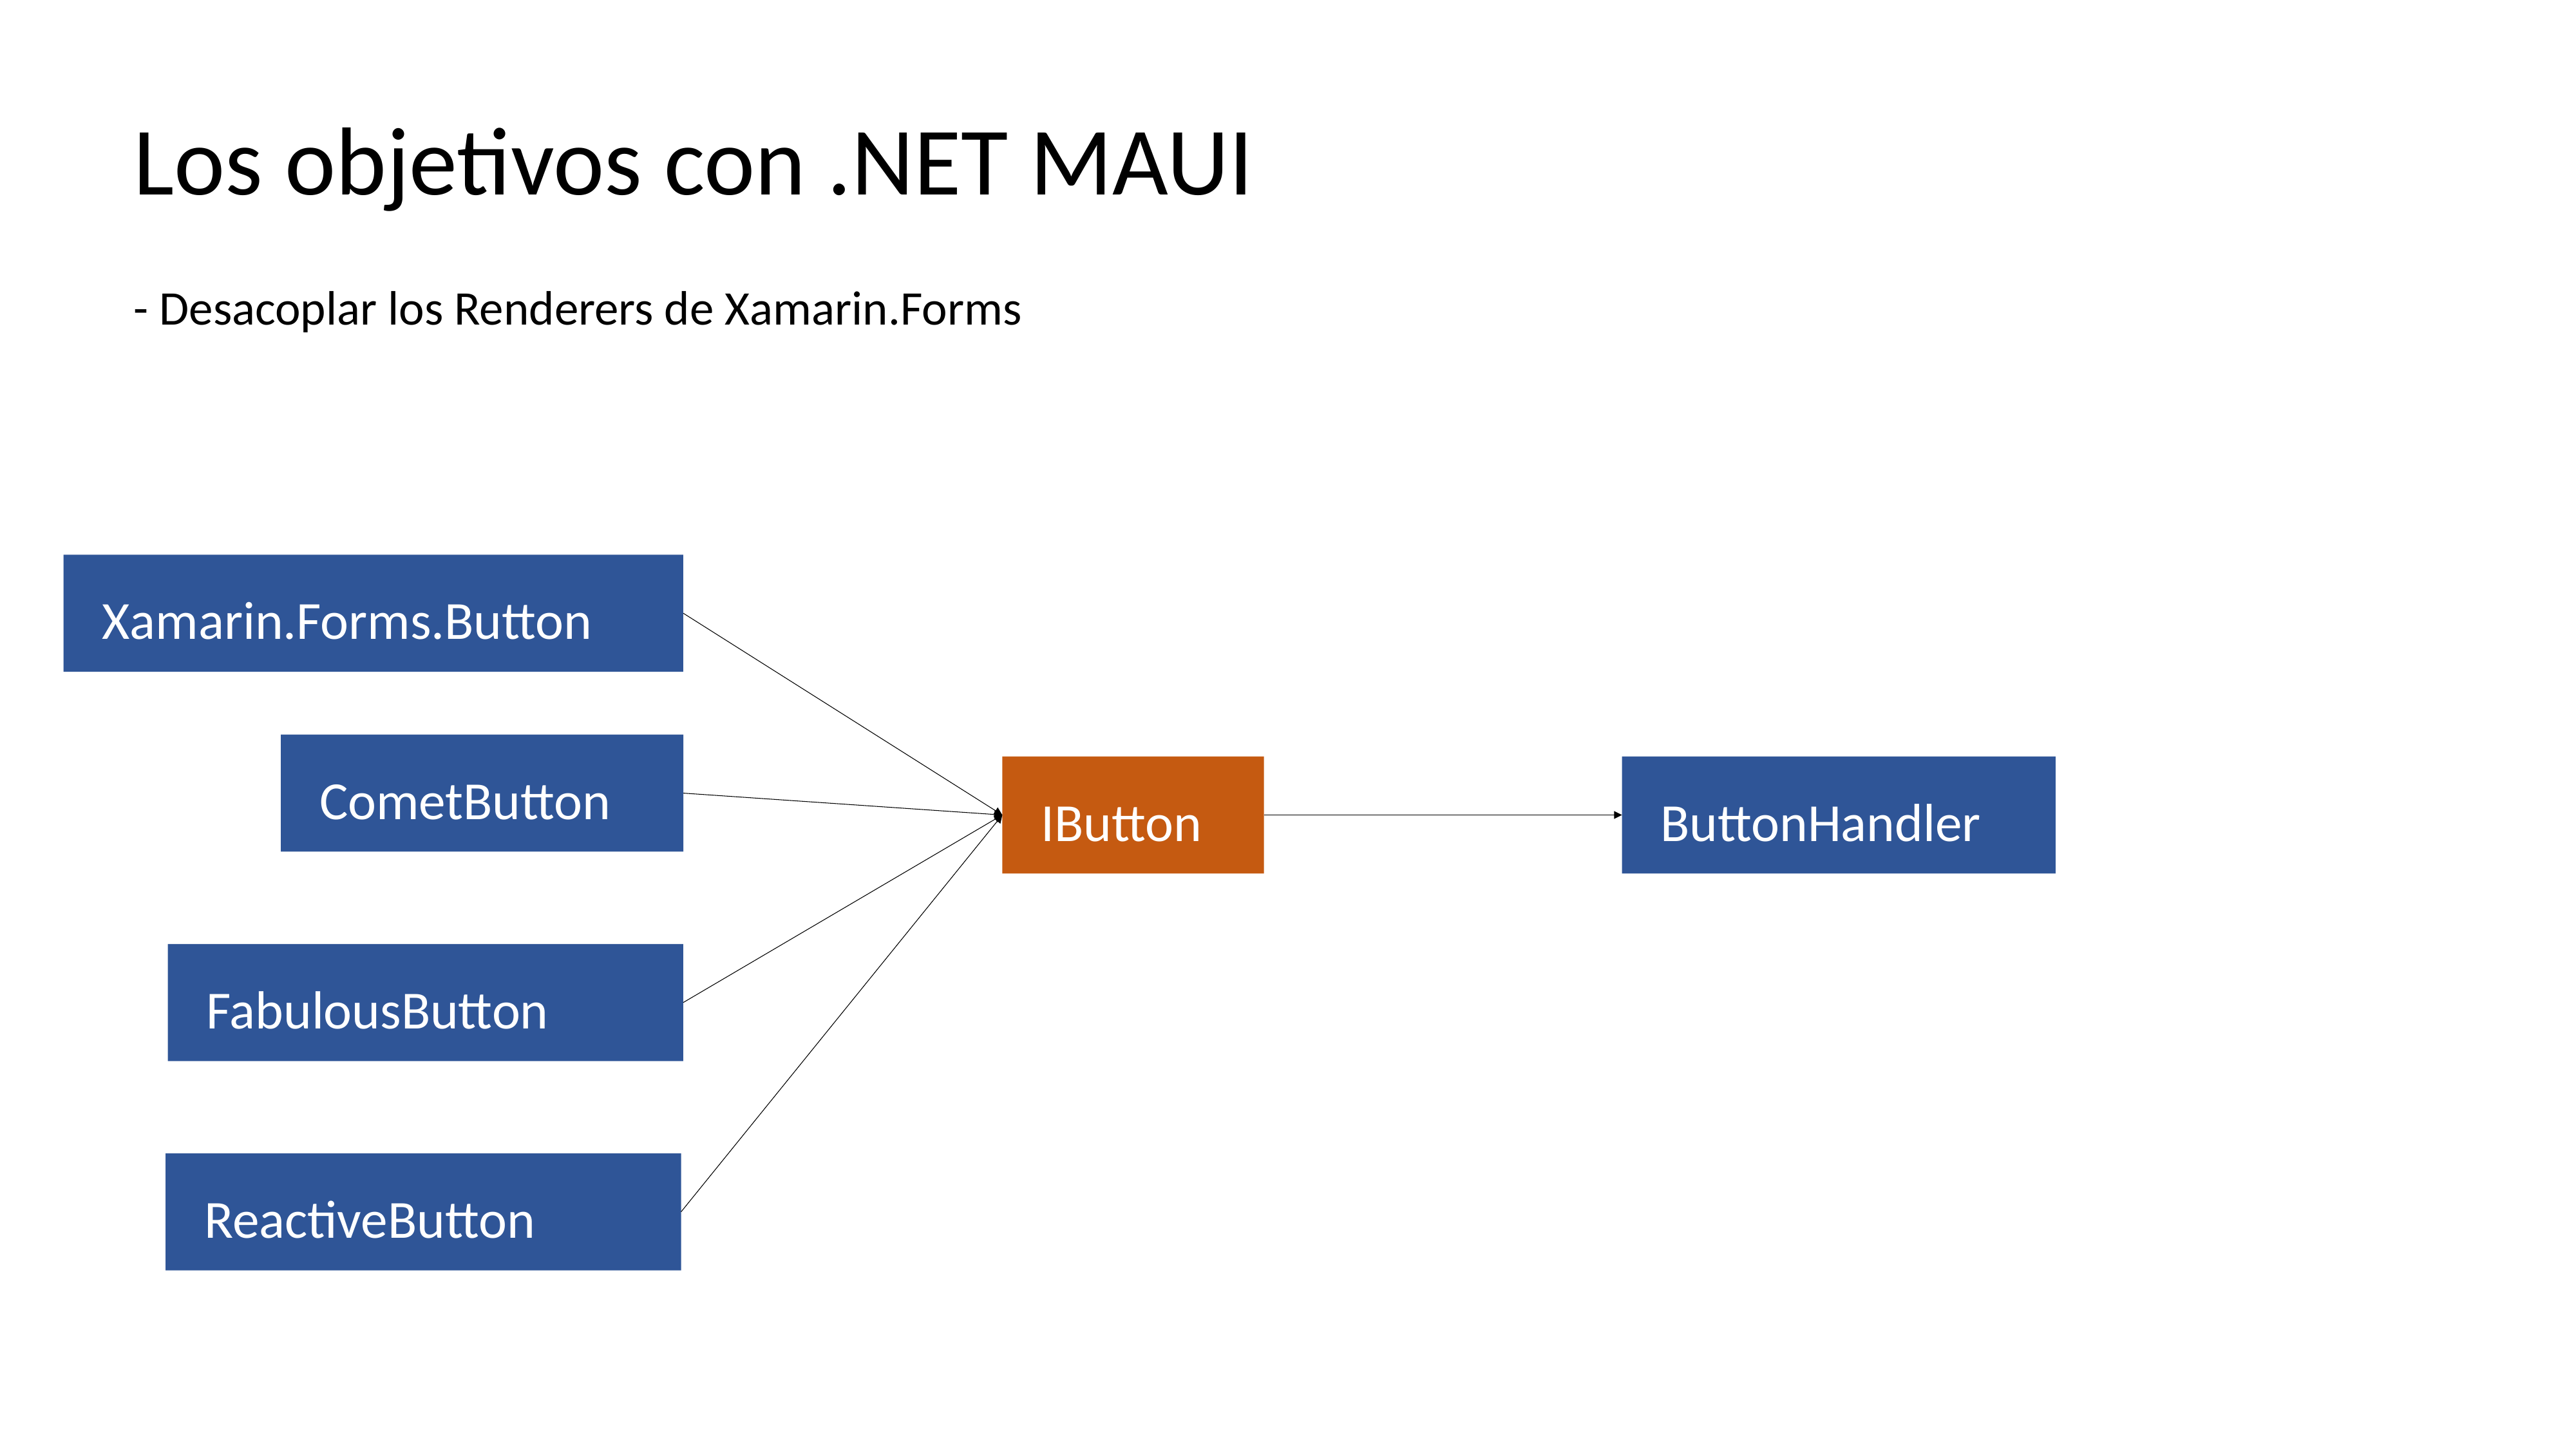

# Los objetivos con .NET MAUI
- Desacoplar los Renderers de Xamarin.Forms
Xamarin.Forms.Button
CometButton
IButton
ButtonHandler
FabulousButton
ReactiveButton